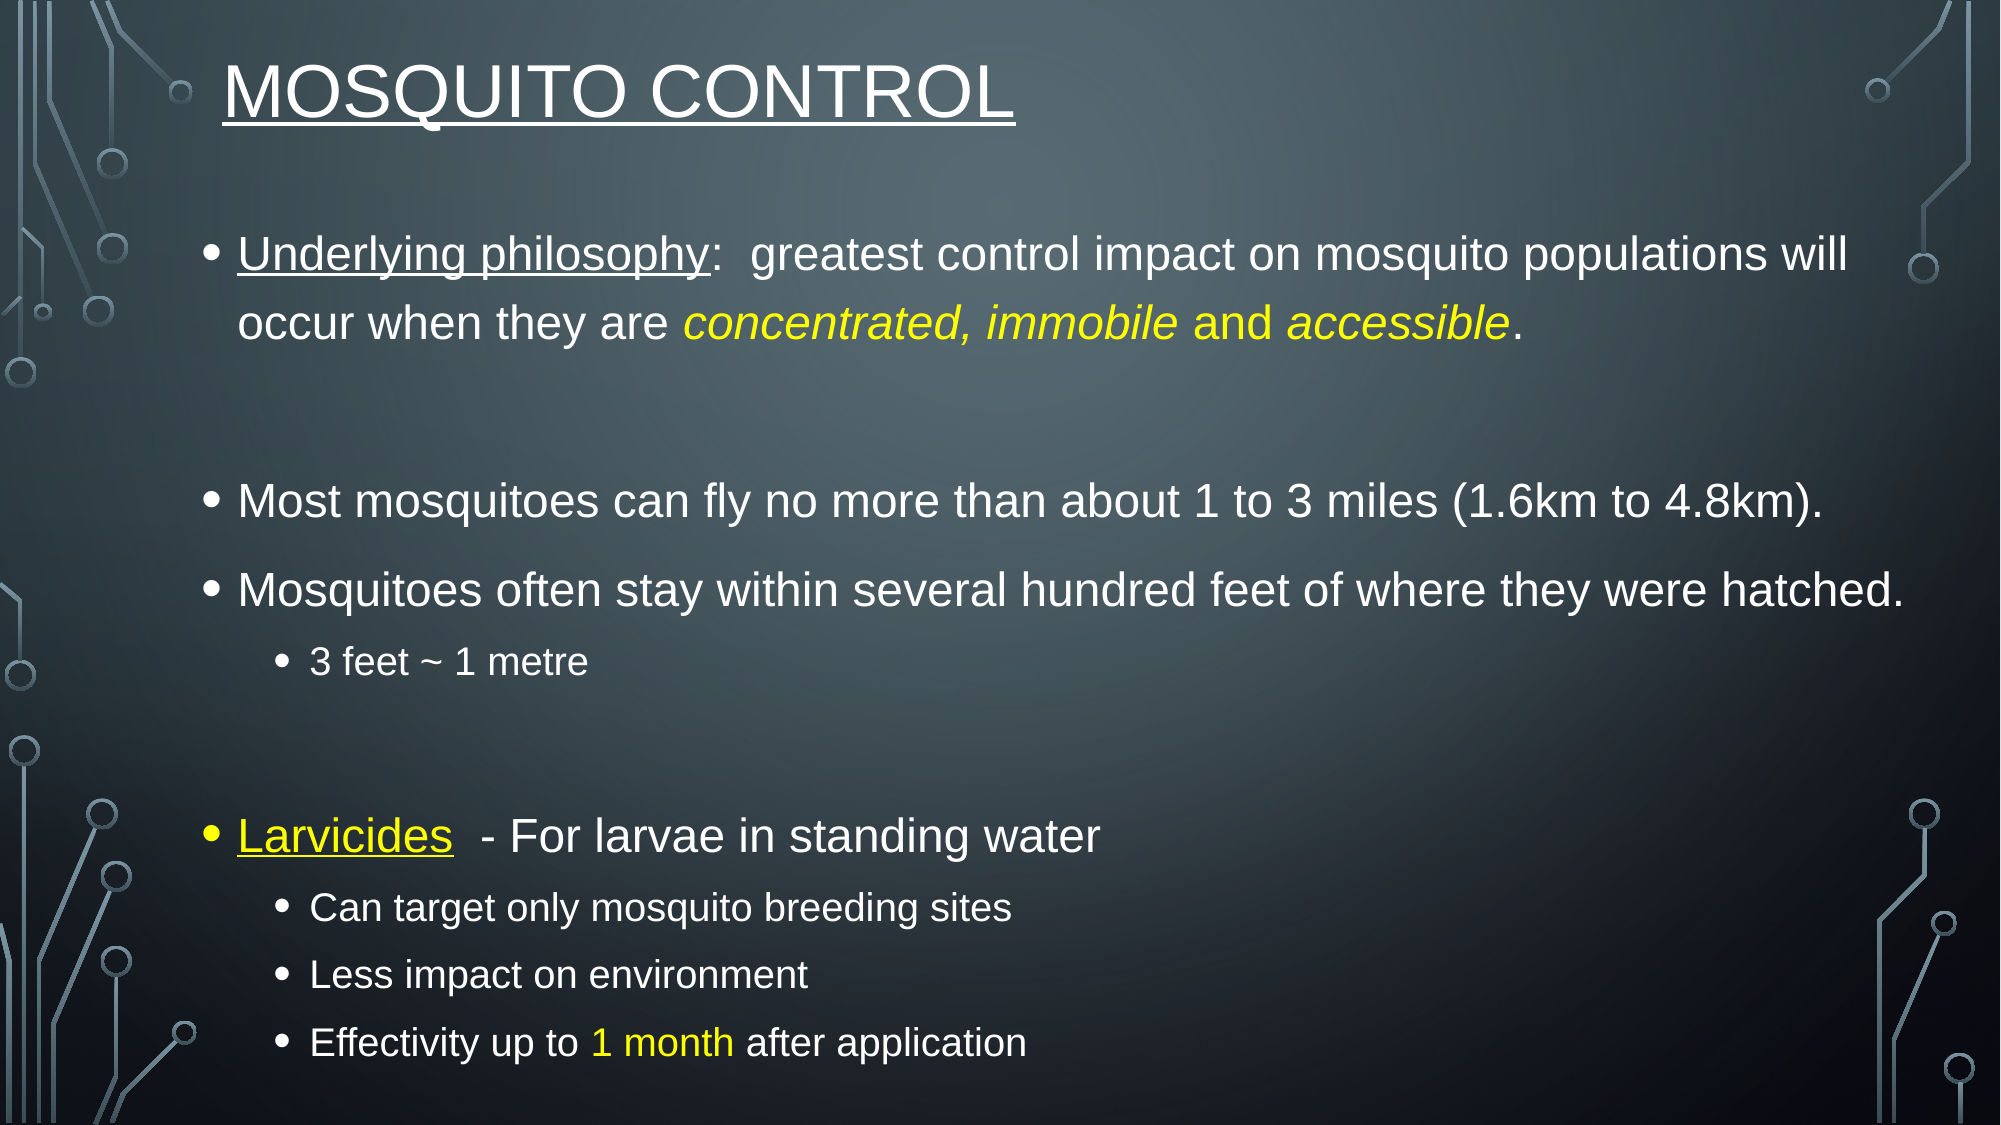

# Mosquito control
Underlying philosophy:  greatest control impact on mosquito populations will occur when they are concentrated, immobile and accessible.

Most mosquitoes can fly no more than about 1 to 3 miles (1.6km to 4.8km).
Mosquitoes often stay within several hundred feet of where they were hatched.
3 feet ~ 1 metre

Larvicides  - For larvae in standing water
Can target only mosquito breeding sites
Less impact on environment
Effectivity up to 1 month after application